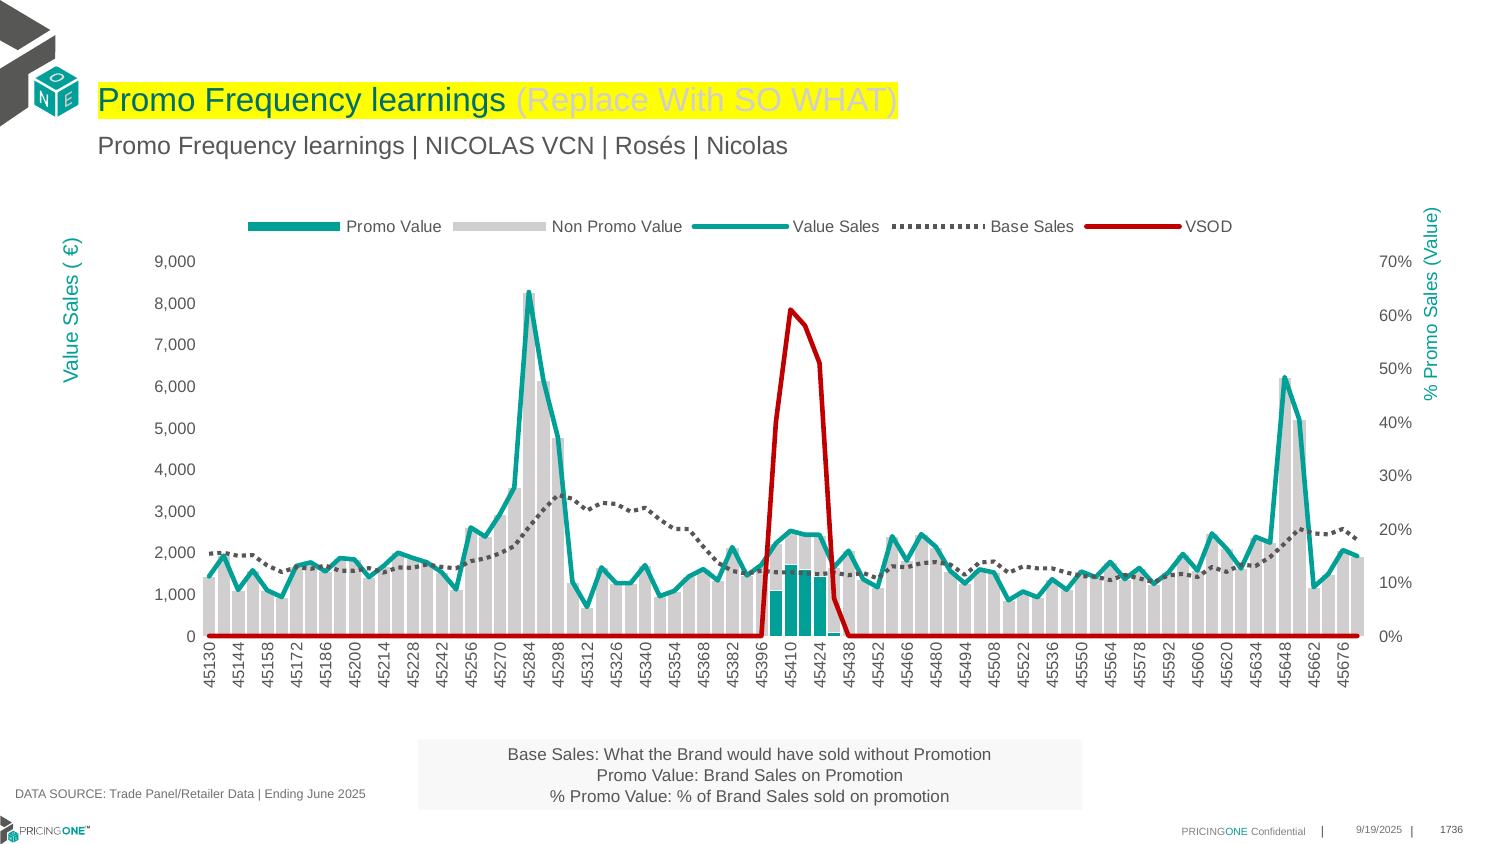

# Promo Frequency learnings (Replace With SO WHAT)
Promo Frequency learnings | NICOLAS VCN | Rosés | Nicolas

### Chart

| Category | Promo Value | Non Promo Value | Value Sales | Base Sales | VSOD |
|---|---|---|---|---|---|
| 45130.0 | 0.0 | 1431.0 | 1431.0 | 1975.0 | 0.0 |
| 45137.0 | 0.0 | 1928.0 | 1928.0 | 1998.0 | 0.0 |
| 45144.0 | 0.0 | 1106.0 | 1106.0 | 1924.0 | 0.0 |
| 45151.0 | 0.0 | 1577.0 | 1577.0 | 1943.0 | 0.0 |
| 45158.0 | 0.0 | 1098.0 | 1098.0 | 1694.0 | 0.0 |
| 45165.0 | 0.0 | 936.0 | 936.0 | 1534.0 | 0.0 |
| 45172.0 | 0.0 | 1682.0 | 1682.0 | 1654.0 | 0.0 |
| 45179.0 | 0.0 | 1767.0 | 1767.0 | 1613.0 | 0.0 |
| 45186.0 | 0.0 | 1549.0 | 1549.0 | 1690.0 | 0.0 |
| 45193.0 | 0.0 | 1871.0 | 1871.0 | 1566.0 | 0.0 |
| 45200.0 | 0.0 | 1837.0 | 1837.0 | 1566.0 | 0.0 |
| 45207.0 | 0.0 | 1412.0 | 1412.0 | 1630.0 | 0.0 |
| 45214.0 | 0.0 | 1680.0 | 1680.0 | 1523.0 | 0.0 |
| 45221.0 | 0.0 | 1999.0 | 1999.0 | 1647.0 | 0.0 |
| 45228.0 | 0.0 | 1875.0 | 1875.0 | 1636.0 | 0.0 |
| 45235.0 | 0.0 | 1765.0 | 1765.0 | 1718.0 | 0.0 |
| 45242.0 | 0.0 | 1530.0 | 1530.0 | 1658.0 | 0.0 |
| 45249.0 | 0.0 | 1117.0 | 1117.0 | 1624.0 | 0.0 |
| 45256.0 | 0.0 | 2605.0 | 2605.0 | 1797.0 | 0.0 |
| 45263.0 | 0.0 | 2386.0 | 2386.0 | 1862.0 | 0.0 |
| 45270.0 | 0.0 | 2919.0 | 2919.0 | 1981.0 | 0.0 |
| 45277.0 | 0.0 | 3570.0 | 3570.0 | 2160.0 | 0.0 |
| 45284.0 | 0.0 | 8264.0 | 8264.0 | 2613.0 | 0.0 |
| 45291.0 | 0.0 | 6145.0 | 6145.0 | 3029.0 | 0.0 |
| 45298.0 | 0.0 | 4770.0 | 4770.0 | 3385.0 | 0.0 |
| 45305.0 | 0.0 | 1300.0 | 1300.0 | 3295.0 | 0.0 |
| 45312.0 | 0.0 | 696.0 | 696.0 | 3013.0 | 0.0 |
| 45319.0 | 0.0 | 1647.0 | 1647.0 | 3196.0 | 0.0 |
| 45326.0 | 0.0 | 1270.0 | 1270.0 | 3172.0 | 0.0 |
| 45333.0 | 0.0 | 1267.0 | 1267.0 | 2989.0 | 0.0 |
| 45340.0 | 0.0 | 1700.0 | 1700.0 | 3081.0 | 0.0 |
| 45347.0 | 0.0 | 955.0 | 955.0 | 2800.0 | 0.0 |
| 45354.0 | 0.0 | 1082.0 | 1082.0 | 2568.0 | 0.0 |
| 45361.0 | 0.0 | 1426.0 | 1426.0 | 2567.0 | 0.0 |
| 45368.0 | 0.0 | 1605.0 | 1605.0 | 2146.0 | 0.0 |
| 45375.0 | 0.0 | 1334.0 | 1334.0 | 1759.0 | 0.0 |
| 45382.0 | 0.0 | 2135.0 | 2135.0 | 1561.0 | 0.0 |
| 45389.0 | 0.0 | 1452.0 | 1452.0 | 1495.0 | 0.0 |
| 45396.0 | 0.0 | 1708.0 | 1708.0 | 1569.0 | 0.0 |
| 45403.0 | 1090.0 | 1136.0 | 2226.0 | 1528.0 | 0.4 |
| 45410.0 | 1729.0 | 797.0 | 2526.0 | 1527.0 | 0.61 |
| 45417.0 | 1605.0 | 828.0 | 2433.0 | 1506.0 | 0.58 |
| 45424.0 | 1439.0 | 991.0 | 2430.0 | 1481.0 | 0.51 |
| 45431.0 | 98.0 | 1556.0 | 1654.0 | 1523.0 | 0.07 |
| 45438.0 | 0.0 | 2048.0 | 2048.0 | 1457.0 | 0.0 |
| 45445.0 | 0.0 | 1363.0 | 1363.0 | 1514.0 | 0.0 |
| 45452.0 | 0.0 | 1169.0 | 1169.0 | 1381.0 | 0.0 |
| 45459.0 | 0.0 | 2395.0 | 2395.0 | 1674.0 | 0.0 |
| 45466.0 | 0.0 | 1811.0 | 1811.0 | 1648.0 | 0.0 |
| 45473.0 | 0.0 | 2443.0 | 2443.0 | 1748.0 | 0.0 |
| 45480.0 | 0.0 | 2141.0 | 2141.0 | 1774.0 | 0.0 |
| 45487.0 | 0.0 | 1560.0 | 1560.0 | 1715.0 | 0.0 |
| 45494.0 | 0.0 | 1261.0 | 1261.0 | 1468.0 | 0.0 |
| 45501.0 | 0.0 | 1598.0 | 1598.0 | 1764.0 | 0.0 |
| 45508.0 | 0.0 | 1525.0 | 1525.0 | 1788.0 | 0.0 |
| 45515.0 | 0.0 | 858.0 | 858.0 | 1515.0 | 0.0 |
| 45522.0 | 0.0 | 1068.0 | 1068.0 | 1671.0 | 0.0 |
| 45529.0 | 0.0 | 929.0 | 929.0 | 1622.0 | 0.0 |
| 45536.0 | 0.0 | 1363.0 | 1363.0 | 1622.0 | 0.0 |
| 45543.0 | 0.0 | 1110.0 | 1110.0 | 1523.0 | 0.0 |
| 45550.0 | 0.0 | 1547.0 | 1547.0 | 1438.0 | 0.0 |
| 45557.0 | 0.0 | 1411.0 | 1411.0 | 1423.0 | 0.0 |
| 45564.0 | 0.0 | 1778.0 | 1778.0 | 1340.0 | 0.0 |
| 45571.0 | 0.0 | 1367.0 | 1367.0 | 1465.0 | 0.0 |
| 45578.0 | 0.0 | 1634.0 | 1634.0 | 1382.0 | 0.0 |
| 45585.0 | 0.0 | 1252.0 | 1252.0 | 1291.0 | 0.0 |
| 45592.0 | 0.0 | 1525.0 | 1525.0 | 1457.0 | 0.0 |
| 45599.0 | 0.0 | 1969.0 | 1969.0 | 1490.0 | 0.0 |
| 45606.0 | 0.0 | 1571.0 | 1571.0 | 1415.0 | 0.0 |
| 45613.0 | 0.0 | 2462.0 | 2462.0 | 1656.0 | 0.0 |
| 45620.0 | 0.0 | 2098.0 | 2098.0 | 1539.0 | 0.0 |
| 45627.0 | 0.0 | 1621.0 | 1621.0 | 1713.0 | 0.0 |
| 45634.0 | 0.0 | 2381.0 | 2381.0 | 1680.0 | 0.0 |
| 45641.0 | 0.0 | 2241.0 | 2241.0 | 1897.0 | 0.0 |
| 45648.0 | 0.0 | 6221.0 | 6221.0 | 2219.0 | 0.0 |
| 45655.0 | 0.0 | 5204.0 | 5204.0 | 2571.0 | 0.0 |
| 45662.0 | 0.0 | 1173.0 | 1173.0 | 2463.0 | 0.0 |
| 45669.0 | 0.0 | 1488.0 | 1488.0 | 2438.0 | 0.0 |
| 45676.0 | 0.0 | 2063.0 | 2063.0 | 2572.0 | 0.0 |
| 45683.0 | 0.0 | 1917.0 | 1917.0 | 2307.0 | 0.0 |
% Promo Sales (Value)
Value Sales ( €)
Base Sales: What the Brand would have sold without Promotion
Promo Value: Brand Sales on Promotion
% Promo Value: % of Brand Sales sold on promotion
DATA SOURCE: Trade Panel/Retailer Data | Ending June 2025

9/19/2025
1736